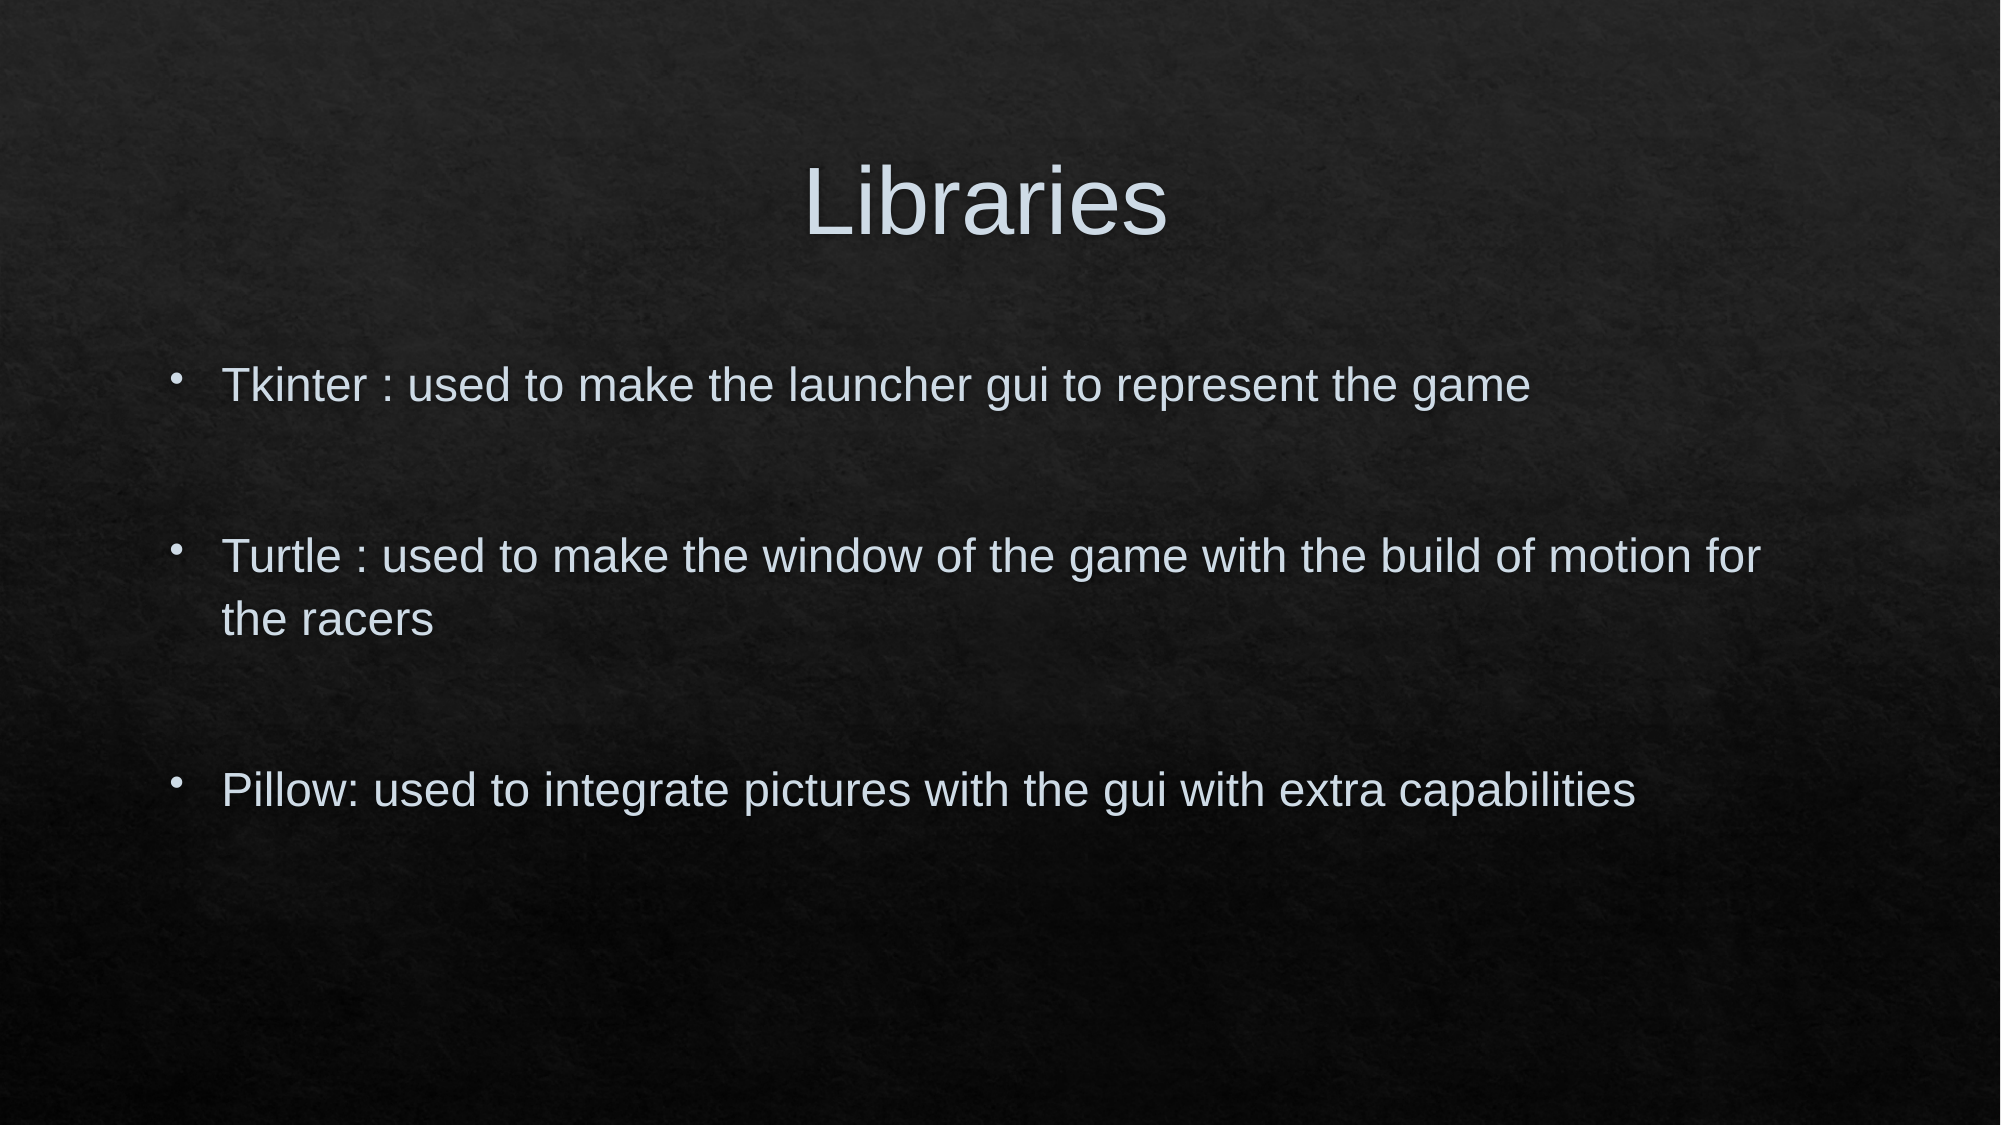

# Libraries
Tkinter : used to make the launcher gui to represent the game

Turtle : used to make the window of the game with the build of motion for the racers

Pillow: used to integrate pictures with the gui with extra capabilities